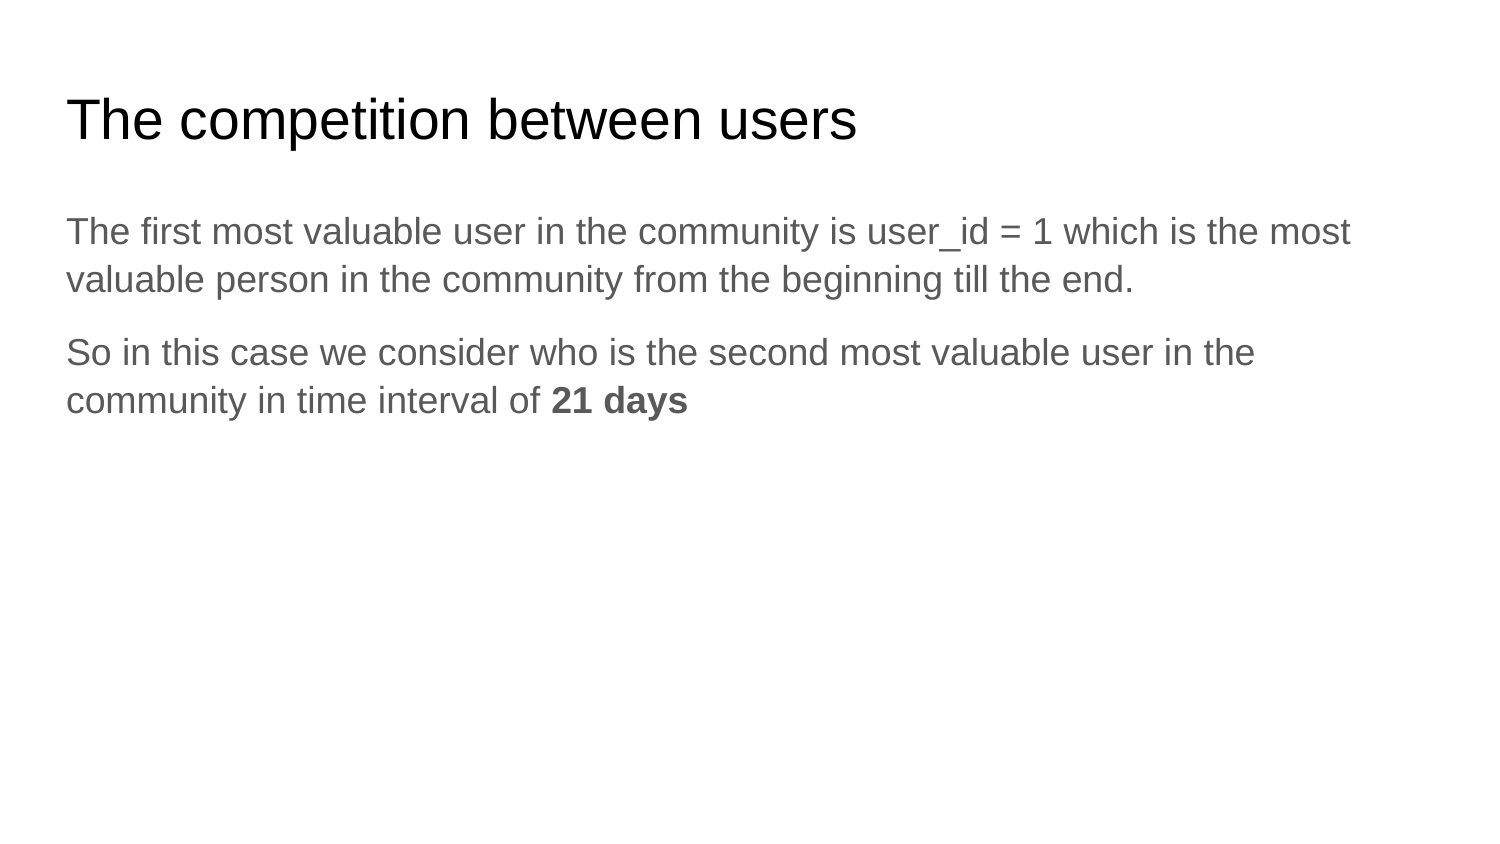

# The competition between users
The first most valuable user in the community is user_id = 1 which is the most valuable person in the community from the beginning till the end.
So in this case we consider who is the second most valuable user in the community in time interval of 21 days